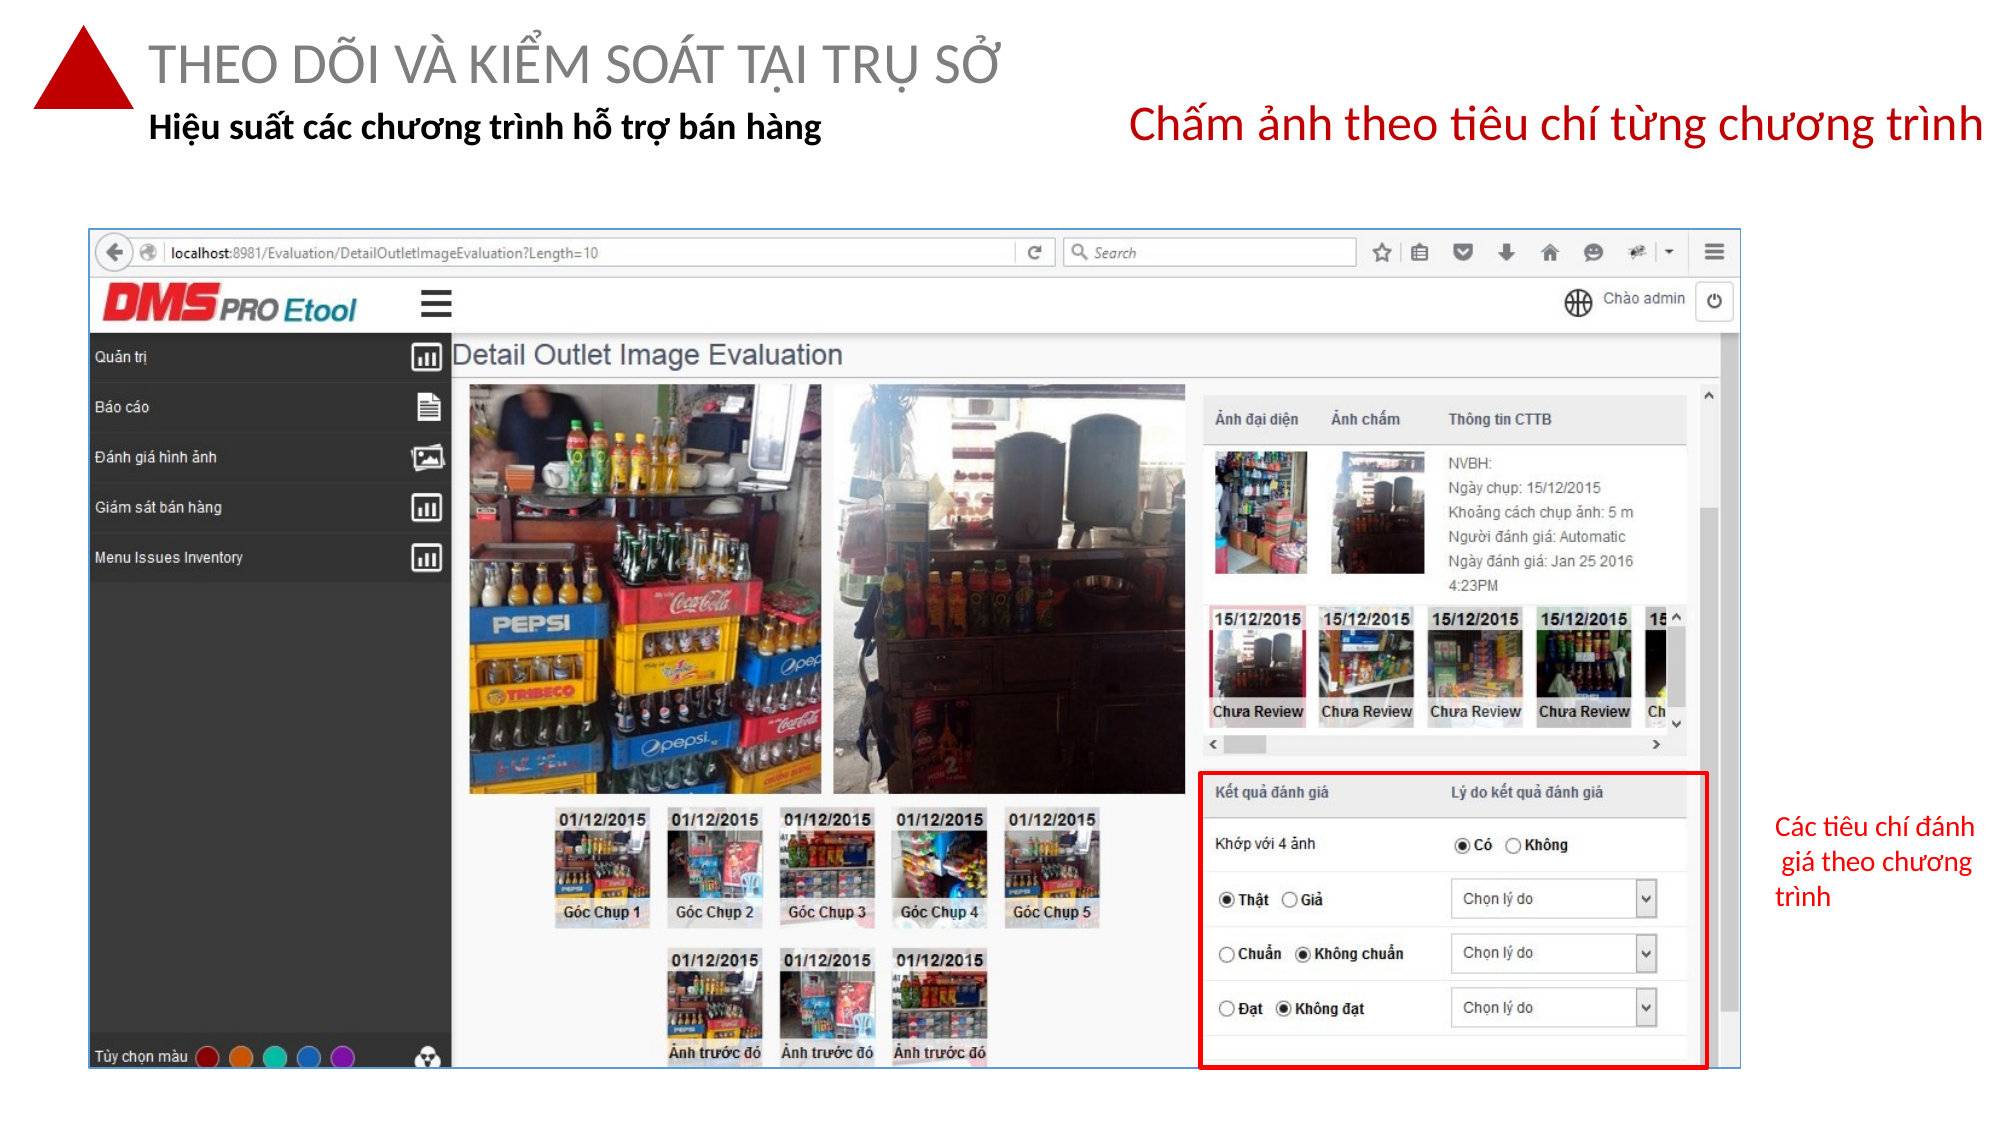

# THEO DÕI VÀ KIỂM SOÁT TẠI TRỤ SỞ

Chấm ảnh theo tiêu chí từng chương trình
Hiệu suất các chương trình hỗ trợ bán hàng

Các tiêu chí đánh  giá theo chương  trình